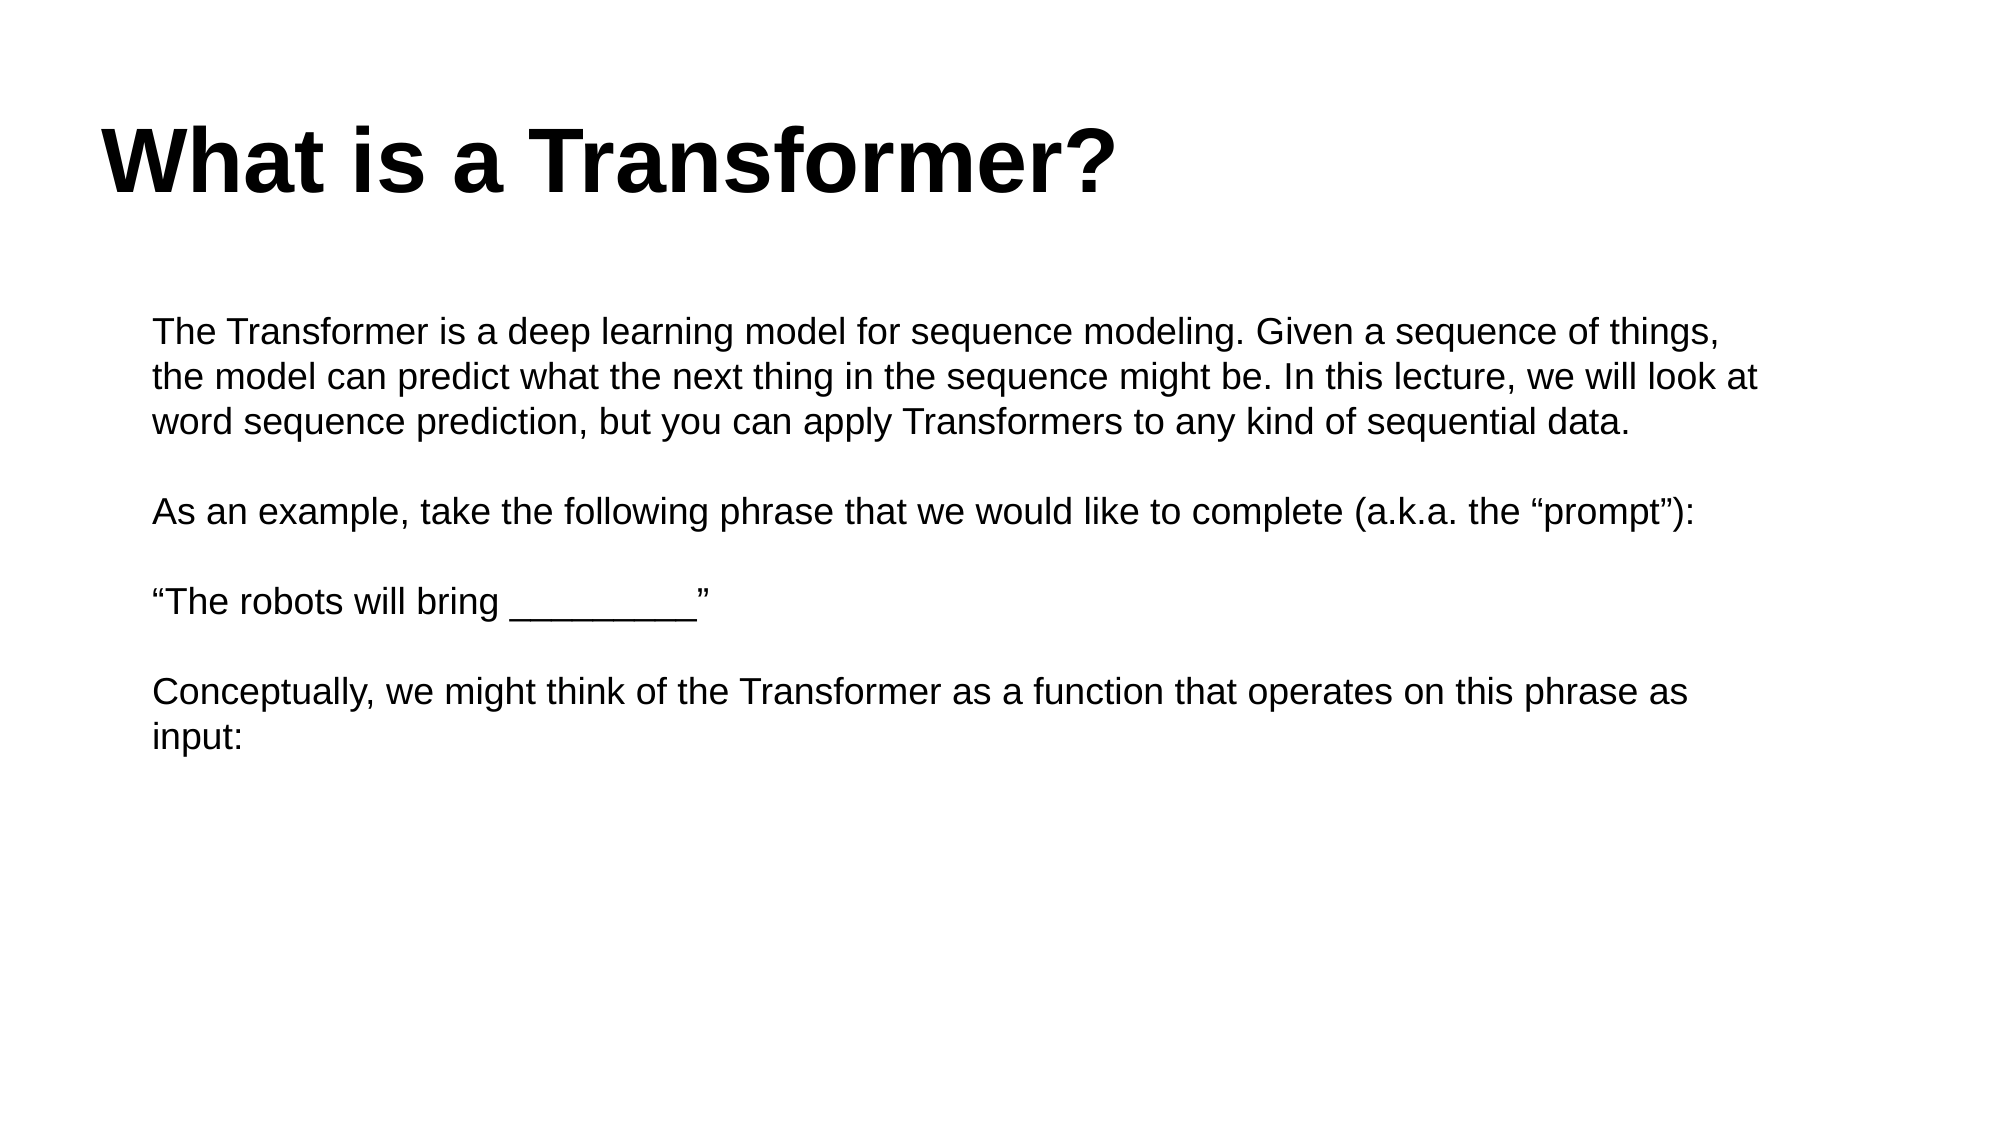

# What is a Transformer?
The Transformer is a deep learning model for sequence modeling. Given a sequence of things, the model can predict what the next thing in the sequence might be. In this lecture, we will look at word sequence prediction, but you can apply Transformers to any kind of sequential data.

As an example, take the following phrase that we would like to complete (a.k.a. the “prompt”):

“The robots will bring _________”

Conceptually, we might think of the Transformer as a function that operates on this phrase as input: